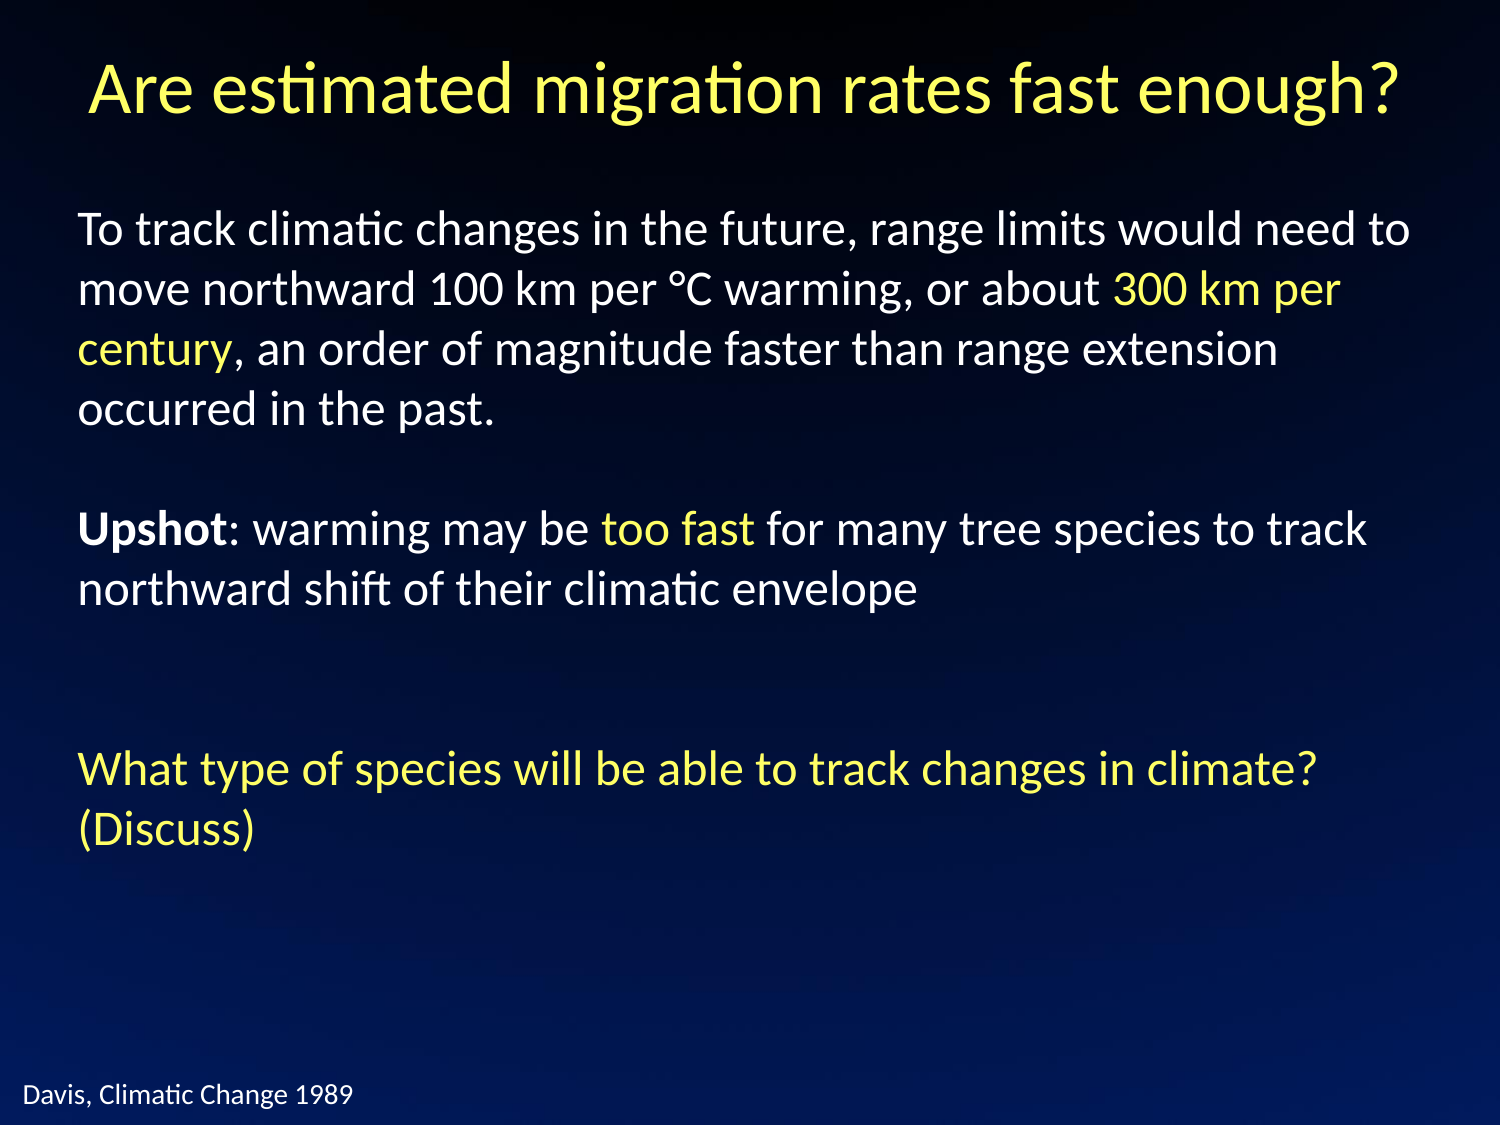

Are estimated migration rates fast enough?
To track climatic changes in the future, range limits would need to move northward 100 km per °C warming, or about 300 km per century, an order of magnitude faster than range extension occurred in the past.

Upshot: warming may be too fast for many tree species to track northward shift of their climatic envelope

What type of species will be able to track changes in climate?
(Discuss)
Davis, Climatic Change 1989